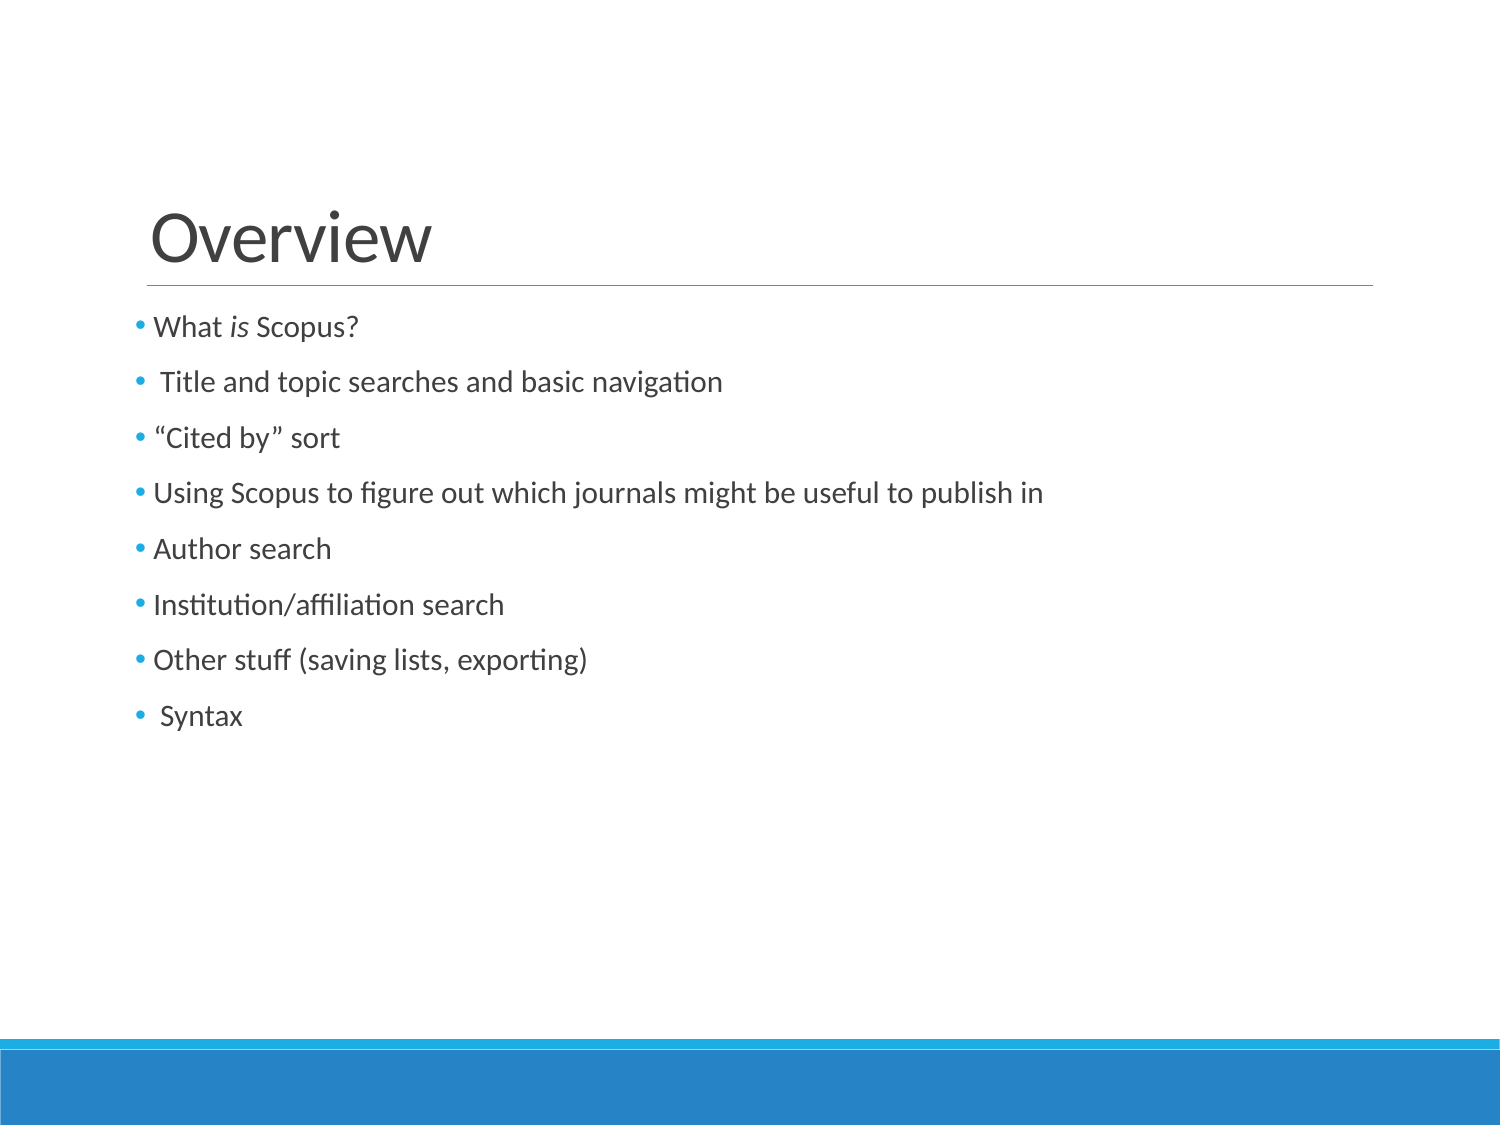

# Overview
 What is Scopus?
  Title and topic searches and basic navigation
 “Cited by” sort
 Using Scopus to figure out which journals might be useful to publish in
 Author search
 Institution/affiliation search
 Other stuff (saving lists, exporting)
  Syntax